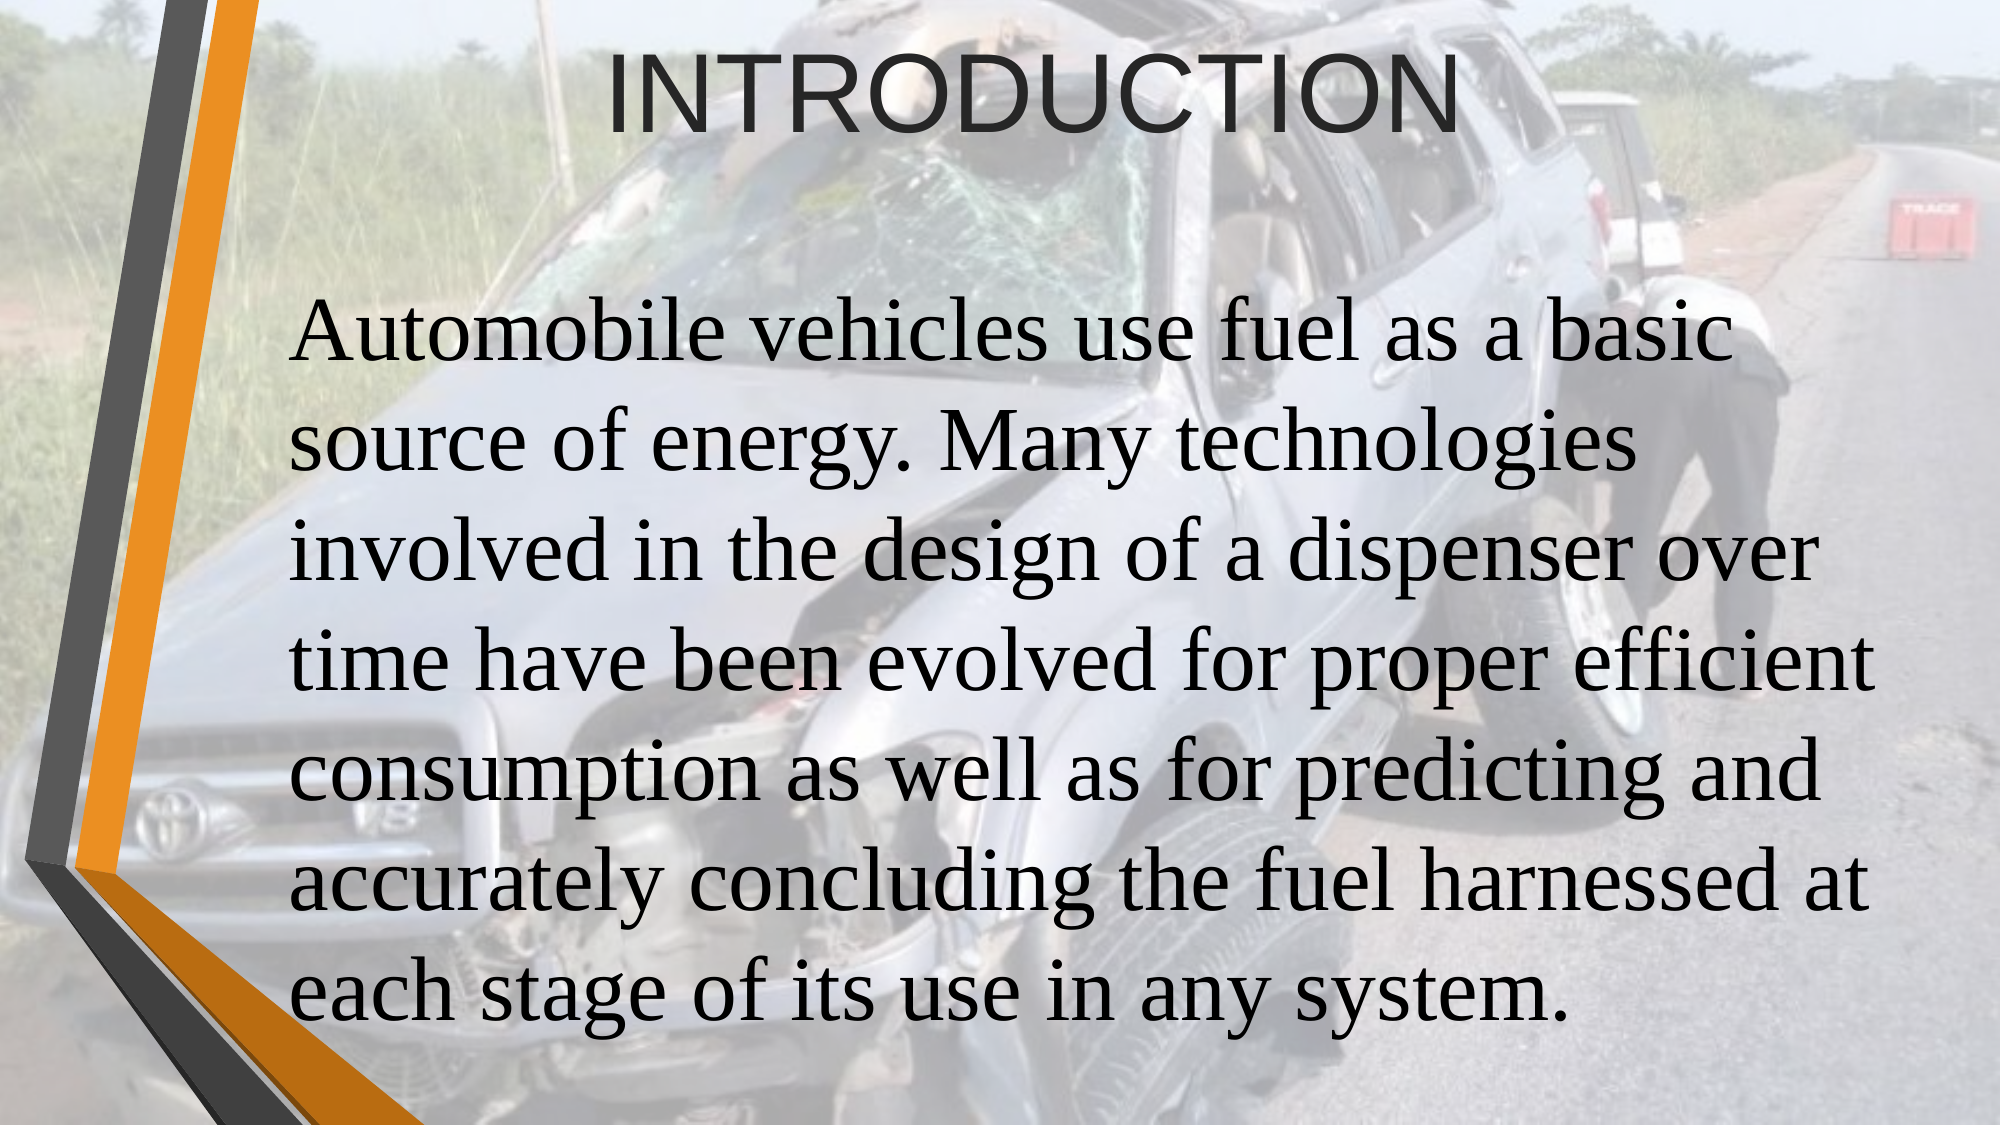

# INTRODUCTION
Automobile vehicles use fuel as a basic source of energy. Many technologies involved in the design of a dispenser over time have been evolved for proper efficient consumption as well as for predicting and accurately concluding the fuel harnessed at each stage of its use in any system.